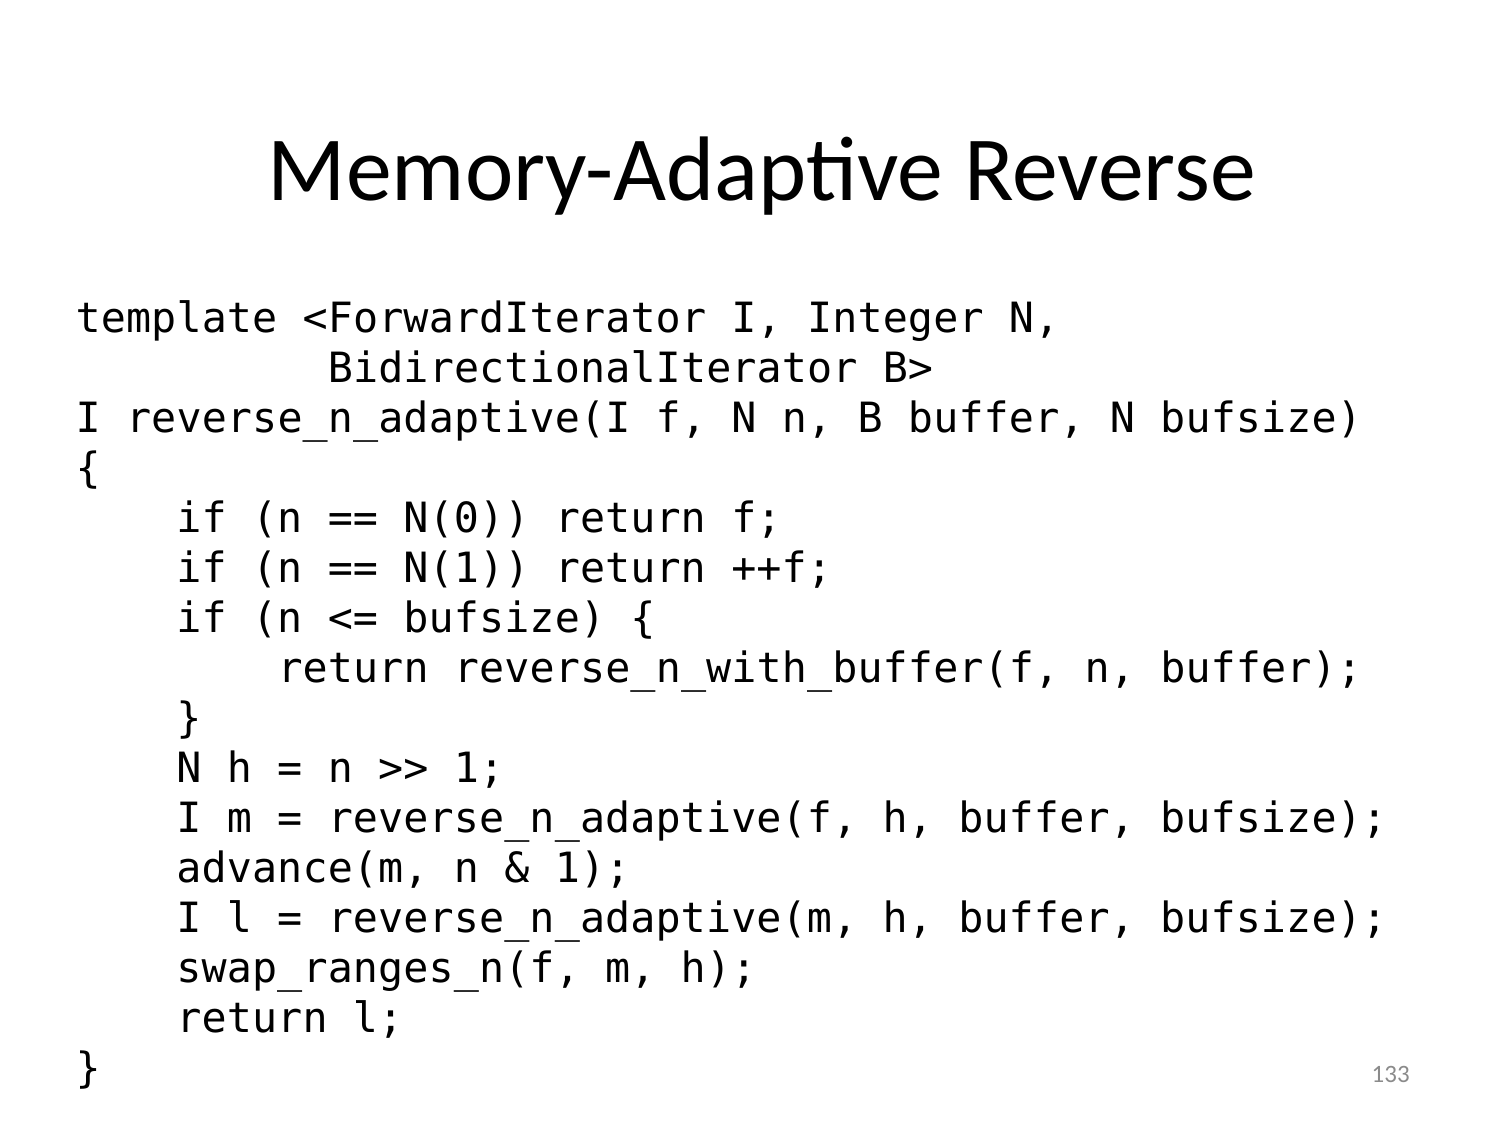

#
Memory-Adaptive Reverse

template <ForwardIterator I, Integer N,
          BidirectionalIterator B>
I reverse_n_adaptive(I f, N n, B buffer, N bufsize) {
    if (n == N(0)) return f;
    if (n == N(1)) return ++f;
    if (n <= bufsize) {
        return reverse_n_with_buffer(f, n, buffer);
    }
    N h = n >> 1;
    I m = reverse_n_adaptive(f, h, buffer, bufsize);
    advance(m, n & 1);
    I l = reverse_n_adaptive(m, h, buffer, bufsize);
    swap_ranges_n(f, m, h);
    return l;
}

133